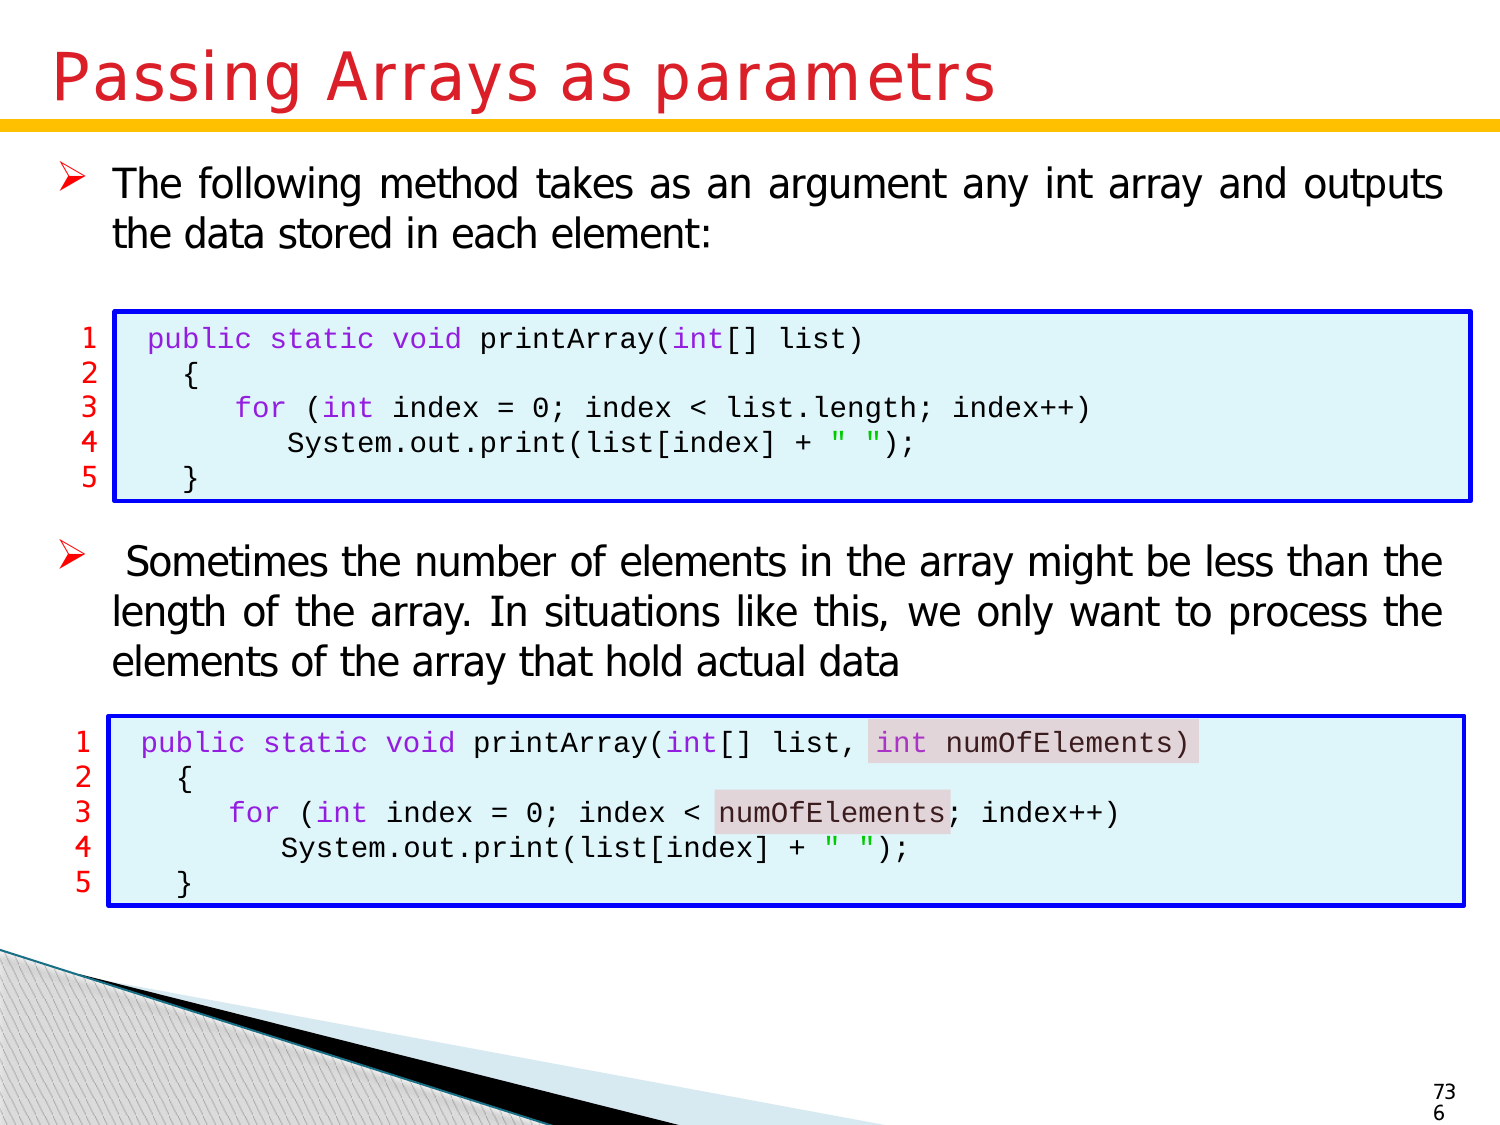

# Passing Arrays as parametrs
The following method takes as an argument any int array and outputs the data stored in each element:
1
2
3
4
5
 public static void printArray(int[] list)
   {
      for (int index = 0; index < list.length; index++)
         System.out.print(list[index] + " ");
   }
 Sometimes the number of elements in the array might be less than the length of the array. In situations like this, we only want to process the elements of the array that hold actual data
1
2
3
4
5
 public static void printArray(int[] list, int numOfElements)
   {
      for (int index = 0; index < numOfElements; index++)
         System.out.print(list[index] + " ");
   }

736